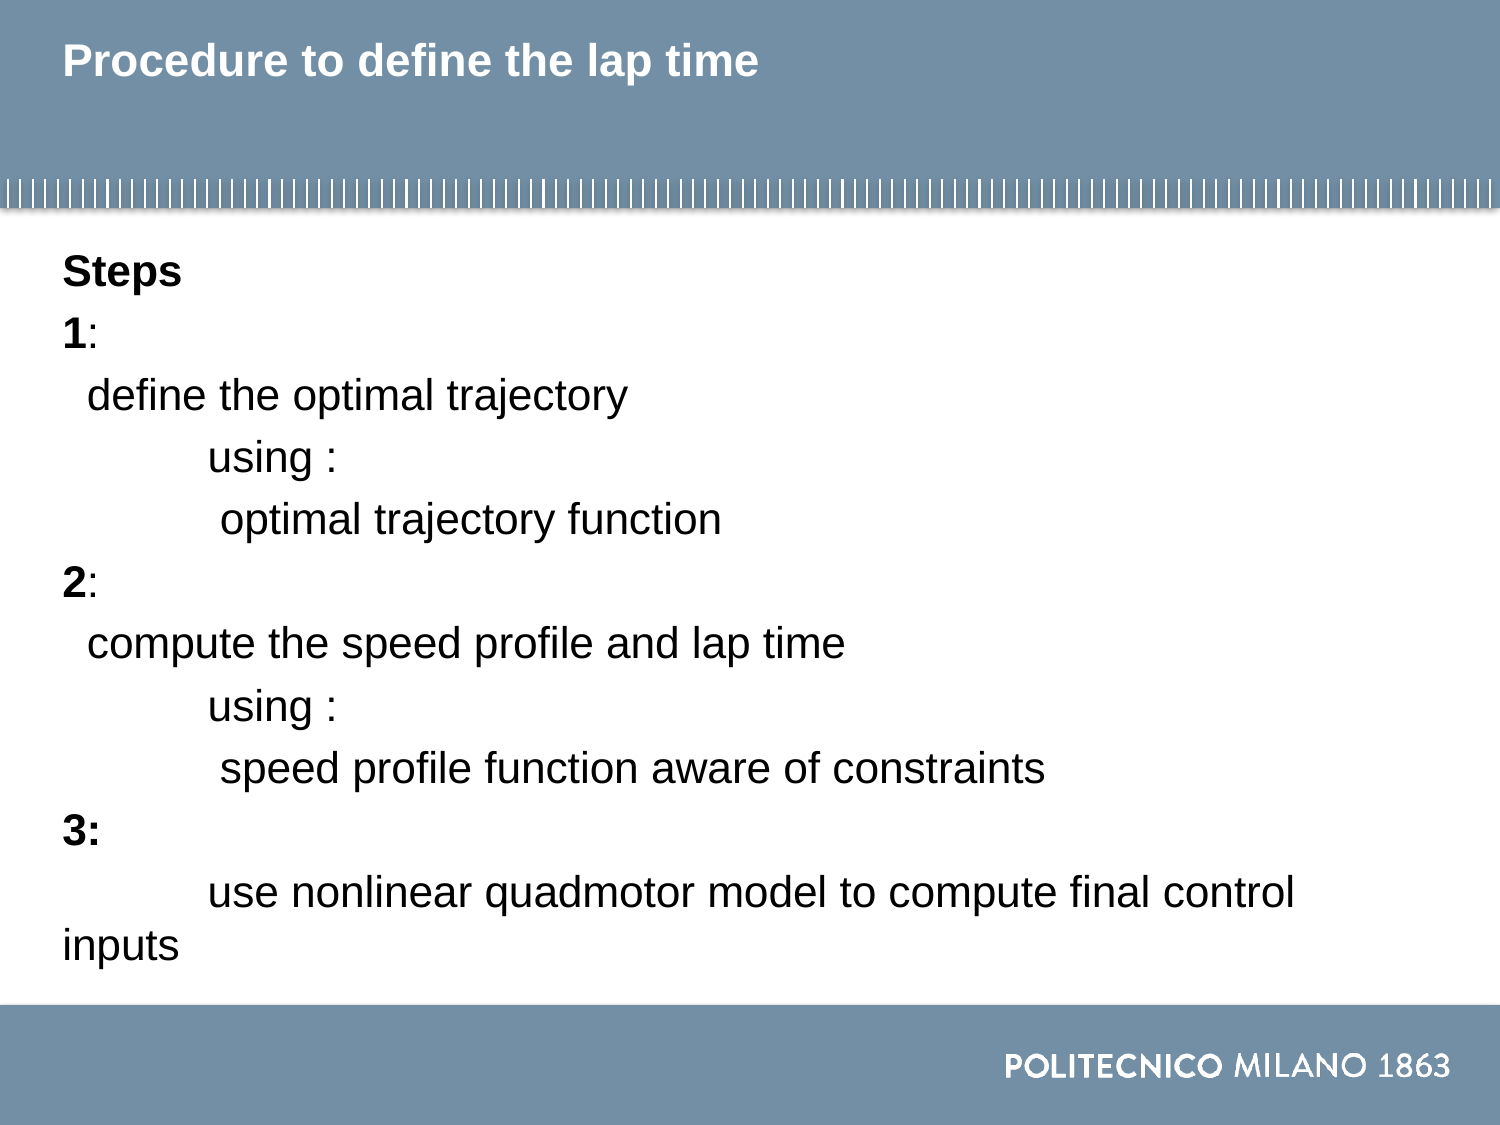

# Procedure to define the lap time
Steps
1:
  define the optimal trajectory
	using :
			 optimal trajectory function
2:
  compute the speed profile and lap time
	using :
			 speed profile function aware of constraints
3:
	use nonlinear quadmotor model to compute final control 	inputs